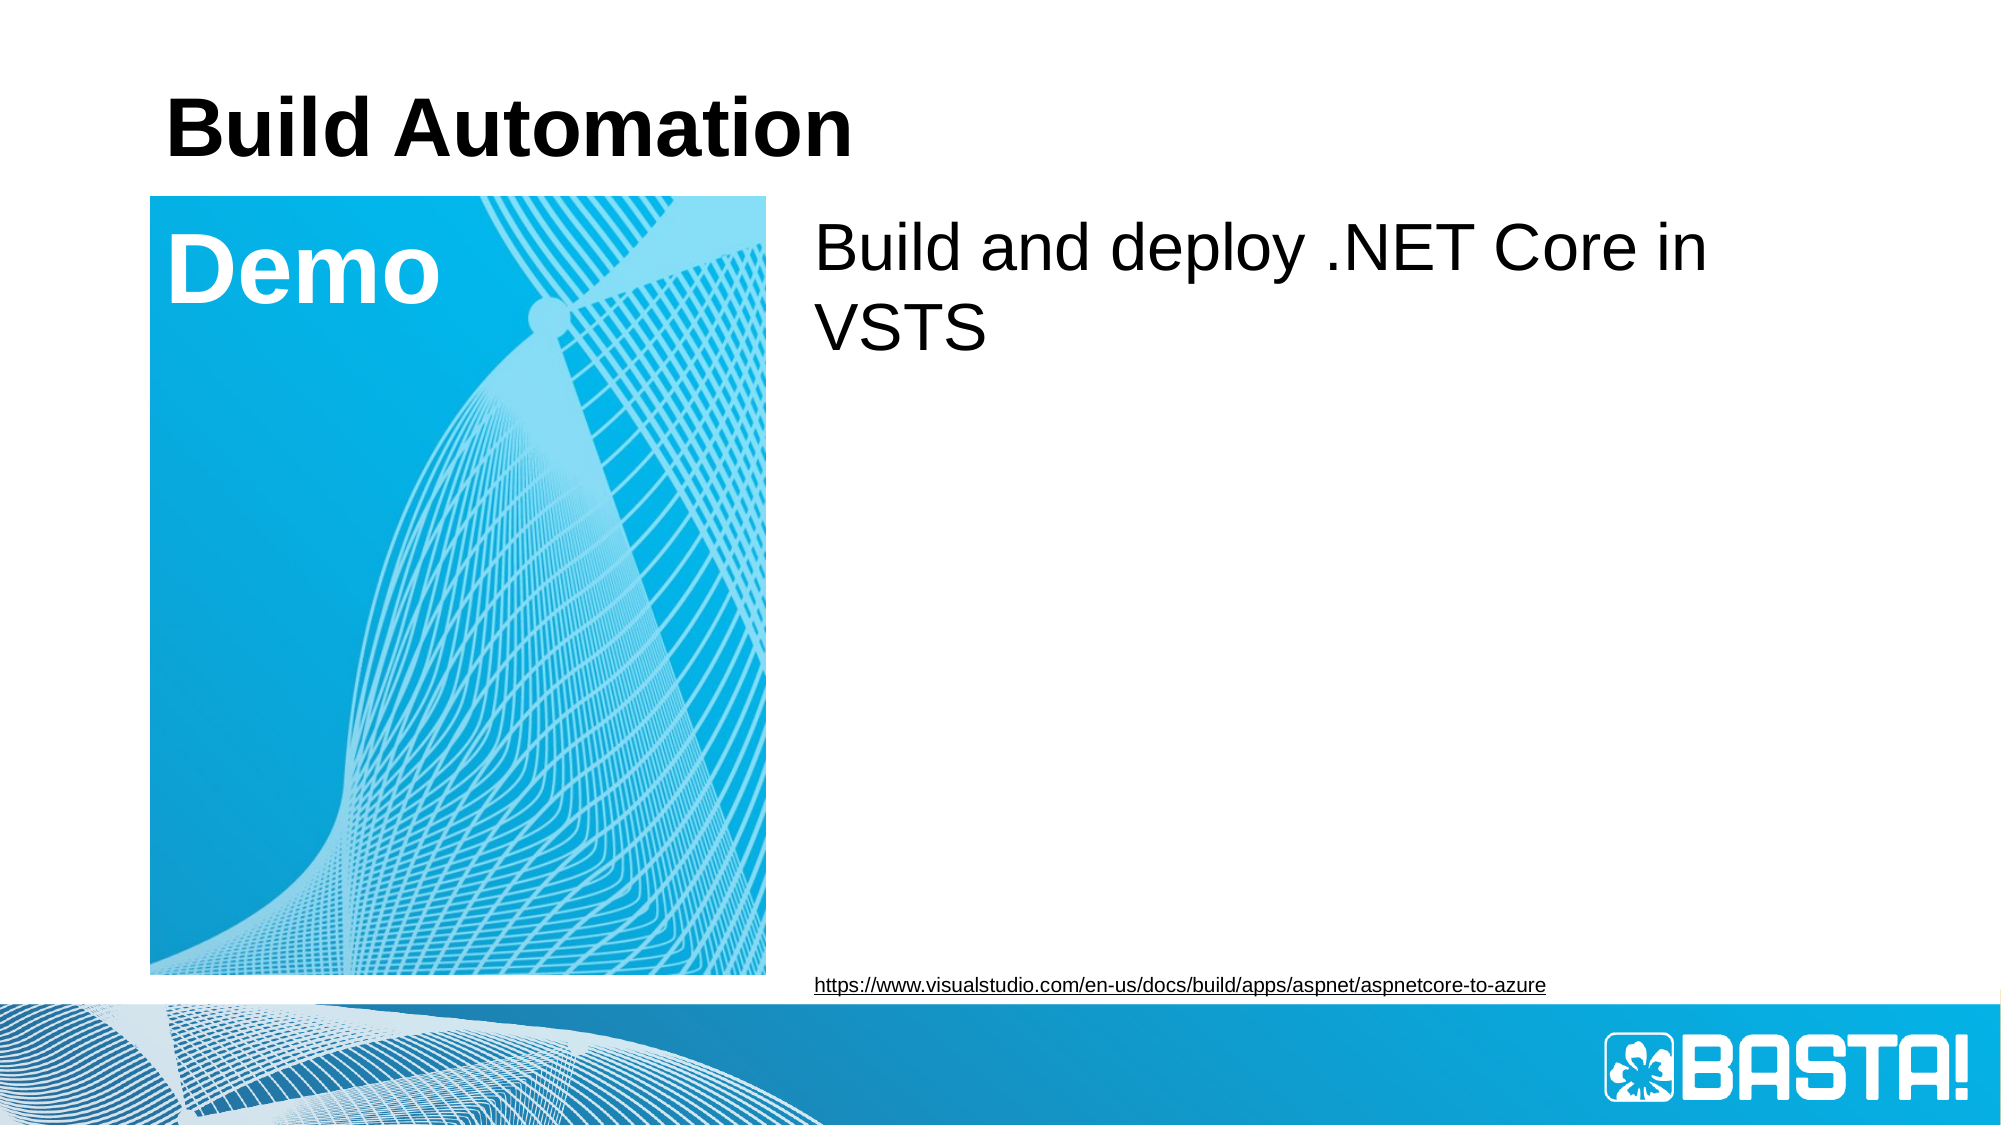

# Build Automation
Build and deploy .NET Core in VSTS

https://www.visualstudio.com/en-us/docs/build/apps/aspnet/aspnetcore-to-azure